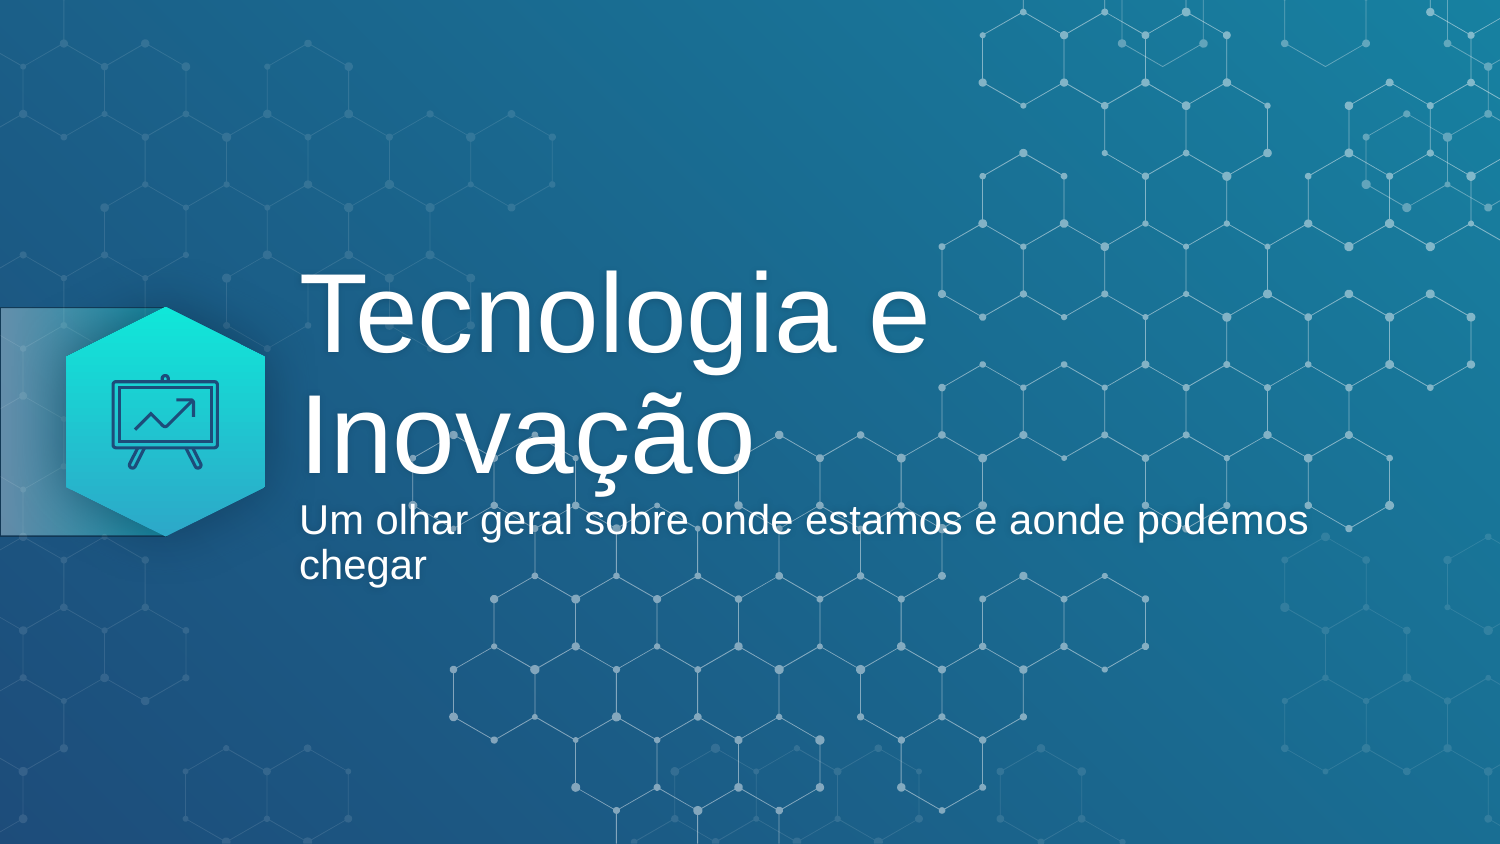

# Tecnologia e Inovação Um olhar geral sobre onde estamos e aonde podemos chegar